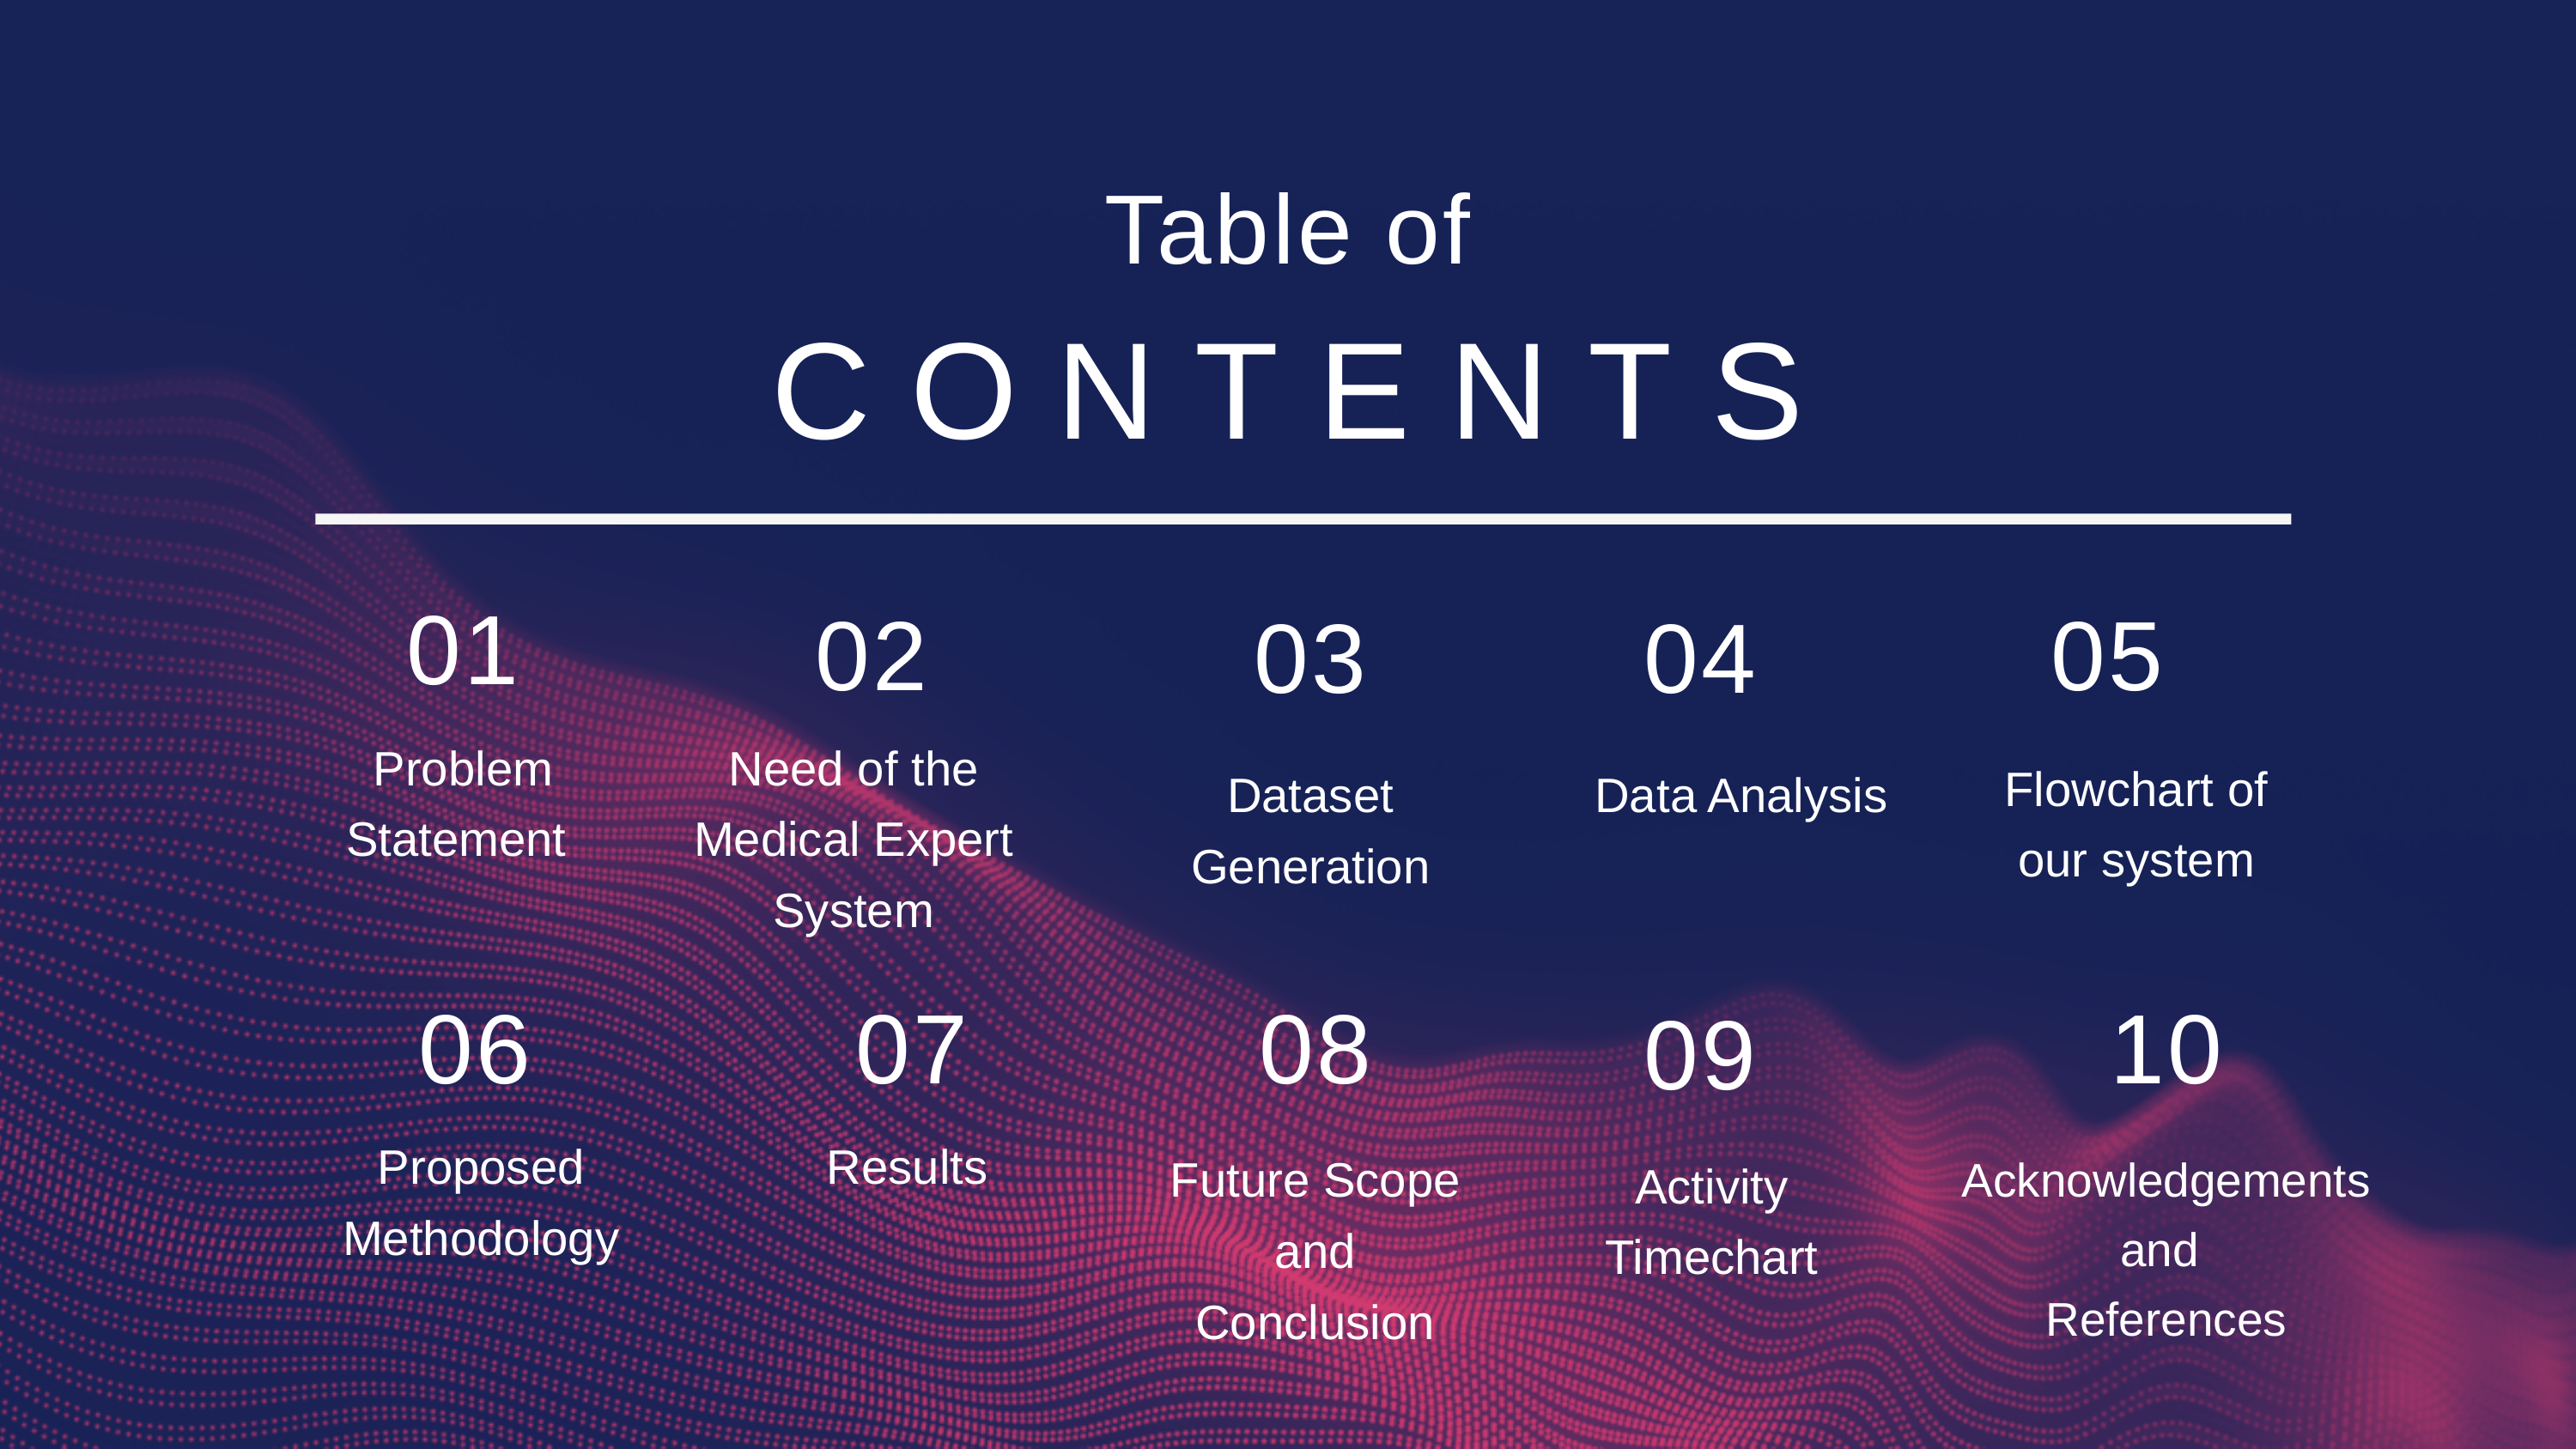

Table of
CONTENTS

01
02
05
03
04
Problem Statement
Need of the Medical Expert System
Flowchart of our system
Dataset Generation
Data Analysis
06
07
08
10
09
Proposed Methodology
 Results
Future Scope and Conclusion
Acknowledgements and
References
Activity Timechart